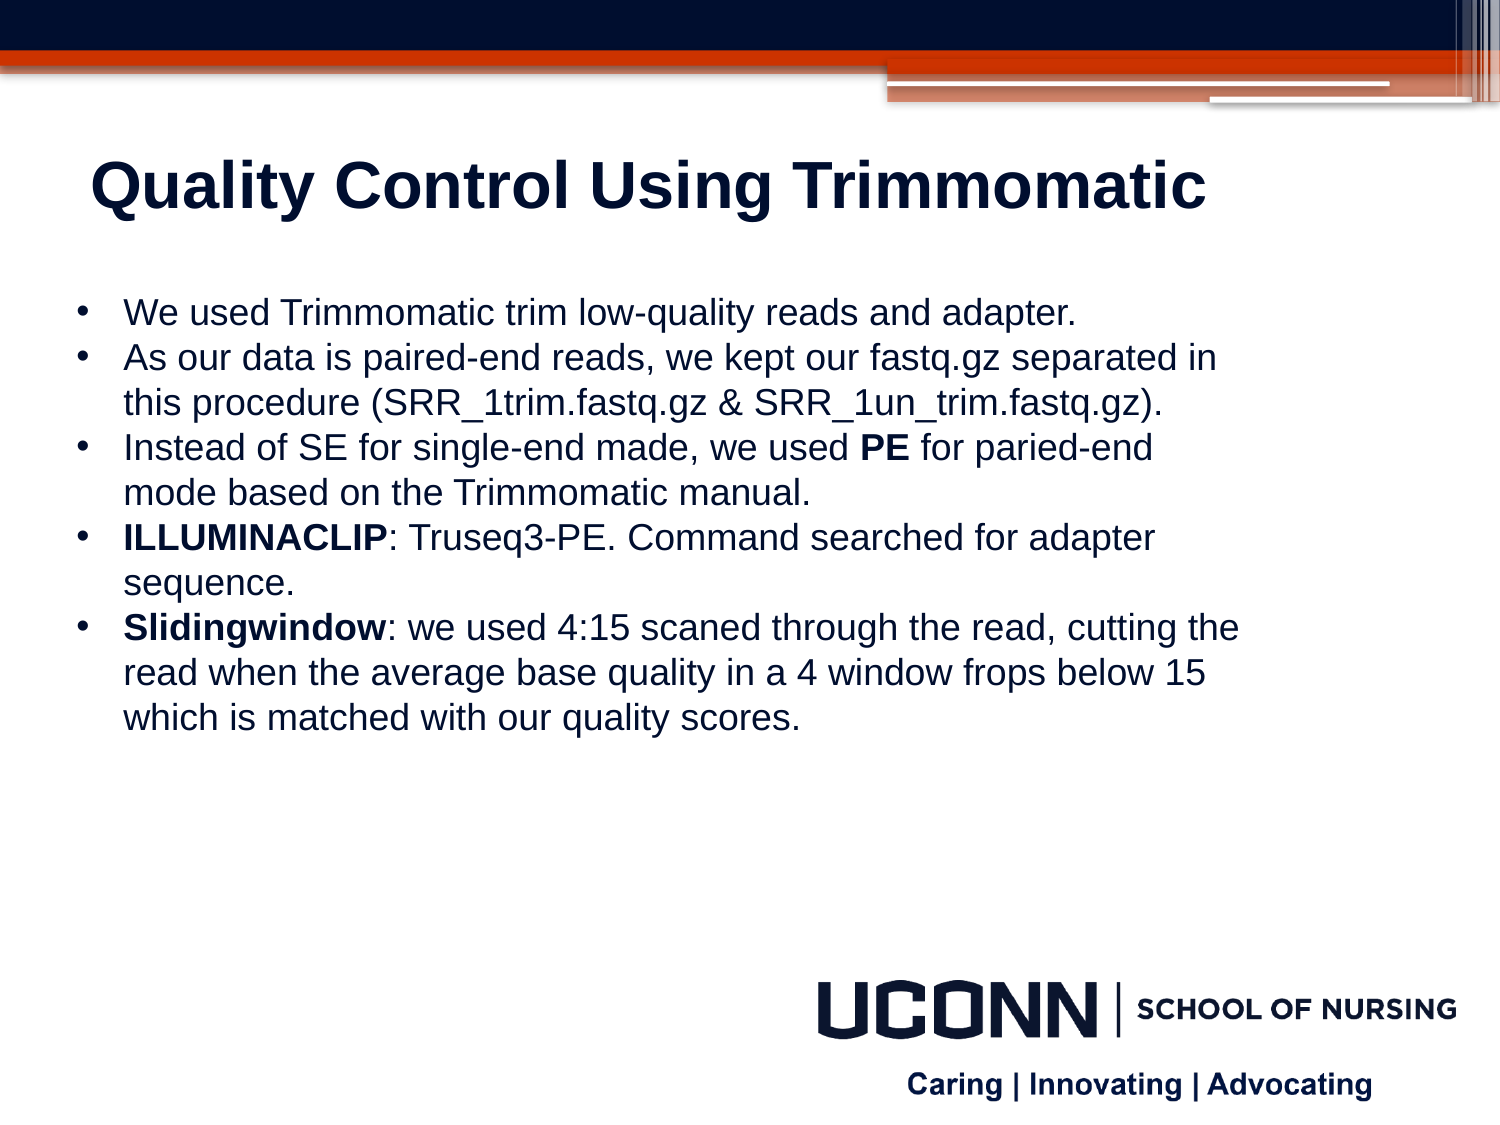

# Quality Control Using Trimmomatic
We used Trimmomatic trim low-quality reads and adapter.
As our data is paired-end reads, we kept our fastq.gz separated in this procedure (SRR_1trim.fastq.gz & SRR_1un_trim.fastq.gz).
Instead of SE for single-end made, we used PE for paried-end mode based on the Trimmomatic manual.
ILLUMINACLIP: Truseq3-PE. Command searched for adapter sequence.
Slidingwindow: we used 4:15 scaned through the read, cutting the read when the average base quality in a 4 window frops below 15 which is matched with our quality scores.